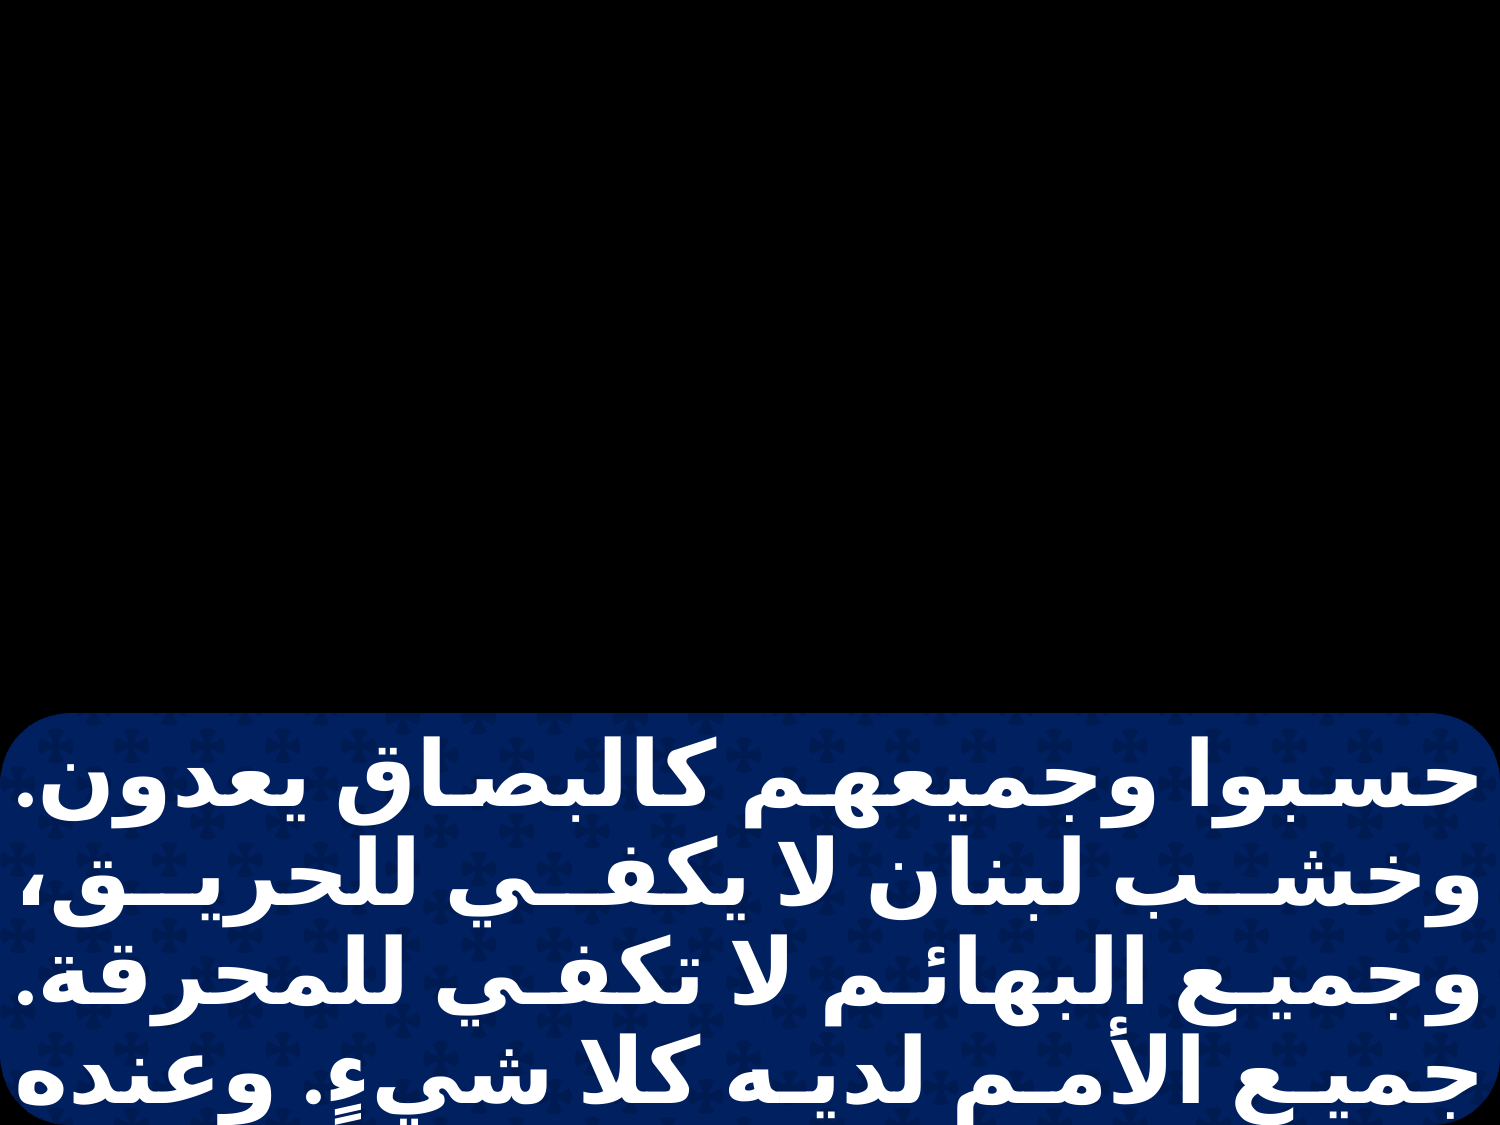

حسبوا وجميعهم كالبصاق يعدون. وخشب لبنان لا يكفي للحريق، وجميع البهائم لا تكفي للمحرقة. جميع الأمم لديه كلا شيءٍ. وعنده كالعدم حسبوا. فبمن شبهتم الرب، وبأي مثل مثلتموه؟ هل بتمثالٍ